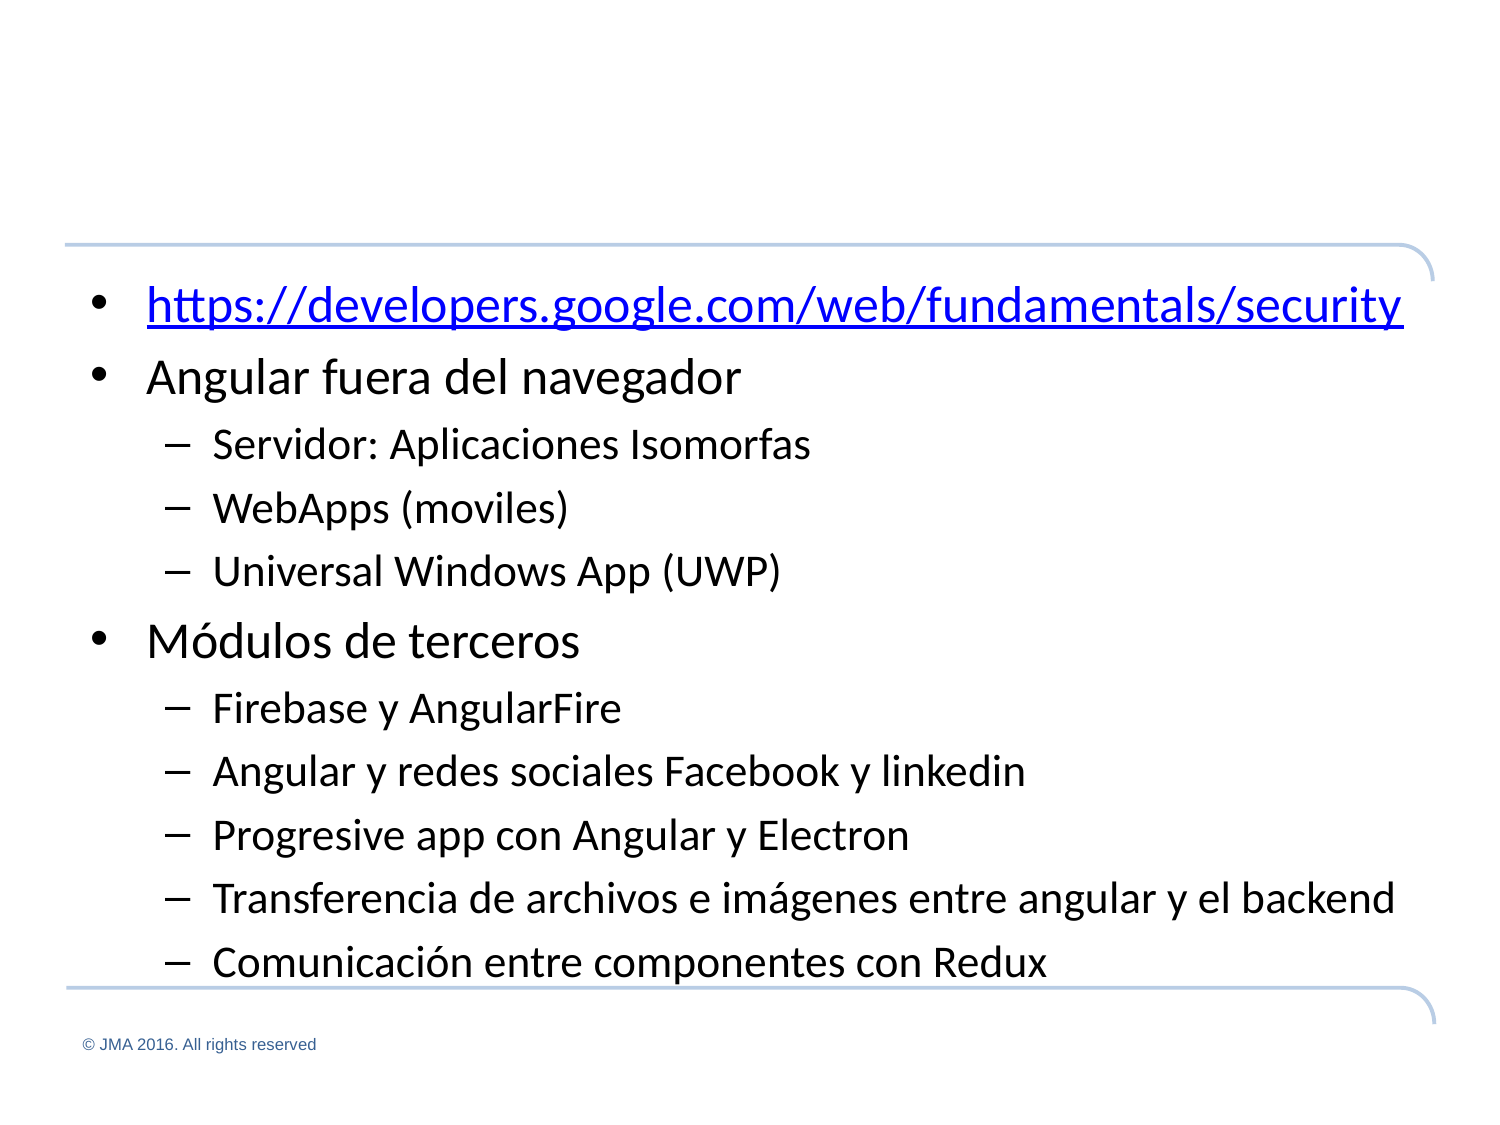

#
https://developers.google.com/web/fundamentals/security
Angular fuera del navegador
Servidor: Aplicaciones Isomorfas
WebApps (moviles)
Universal Windows App (UWP)
Módulos de terceros
Firebase y AngularFire
Angular y redes sociales Facebook y linkedin
Progresive app con Angular y Electron
Transferencia de archivos e imágenes entre angular y el backend
Comunicación entre componentes con Redux